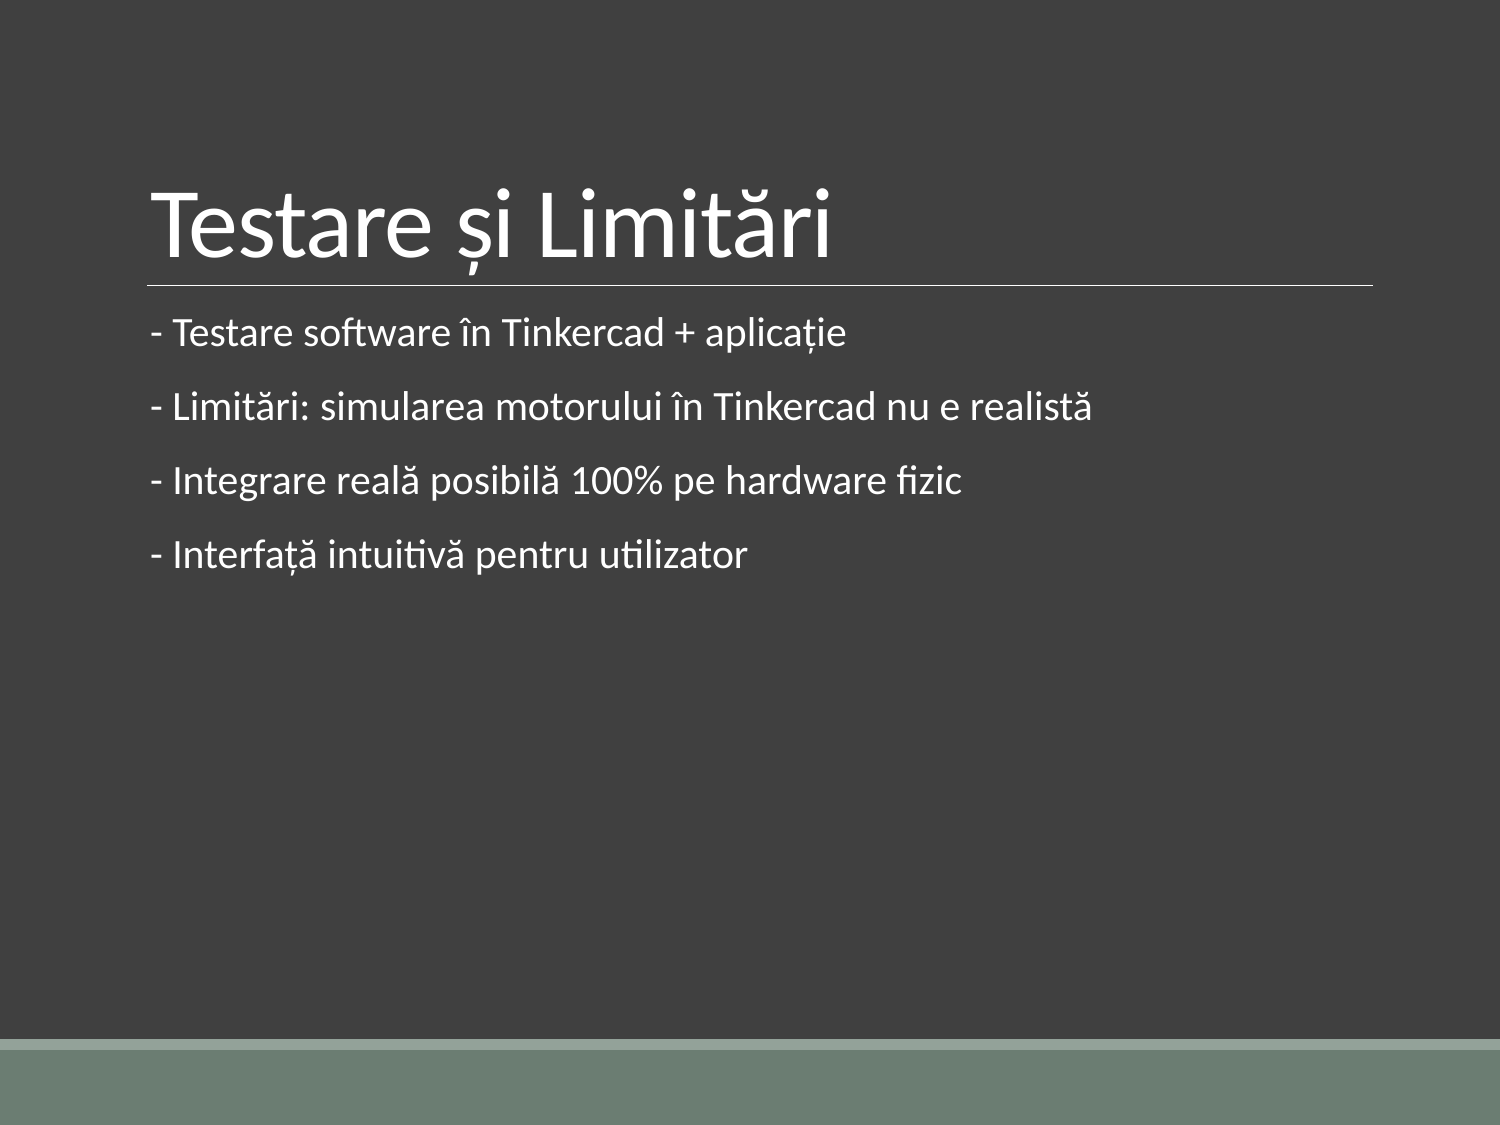

# Testare și Limitări
- Testare software în Tinkercad + aplicație
- Limitări: simularea motorului în Tinkercad nu e realistă
- Integrare reală posibilă 100% pe hardware fizic
- Interfață intuitivă pentru utilizator